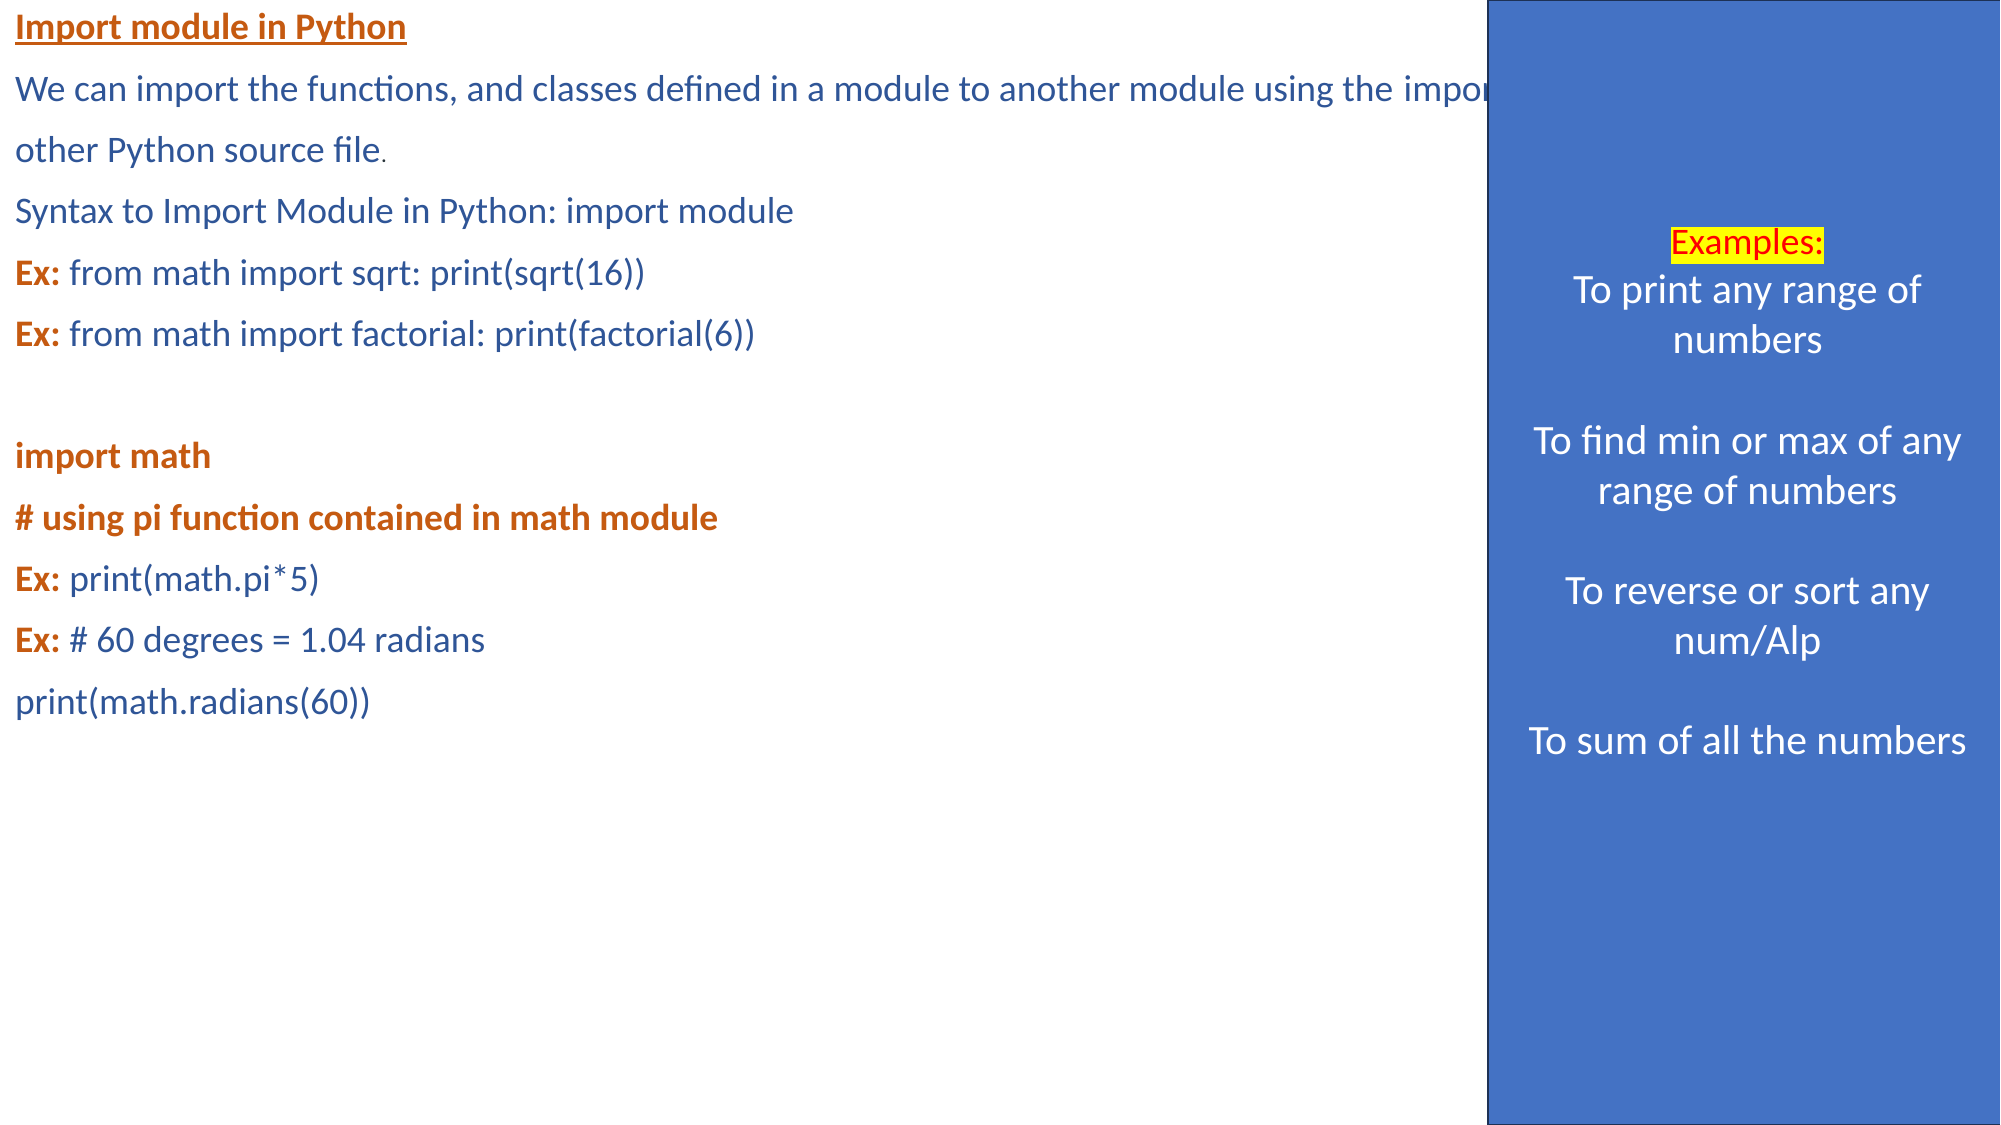

Import module in Python
We can import the functions, and classes defined in a module to another module using the import statement in some
other Python source file.
Syntax to Import Module in Python: import module
Ex: from math import sqrt: print(sqrt(16))
Ex: from math import factorial: print(factorial(6))

import math
# using pi function contained in math module
Ex: print(math.pi*5)
Ex: # 60 degrees = 1.04 radians
print(math.radians(60))

Examples:
To print any range of numbers

To find min or max of any range of numbers

To reverse or sort any num/Alp

To sum of all the numbers